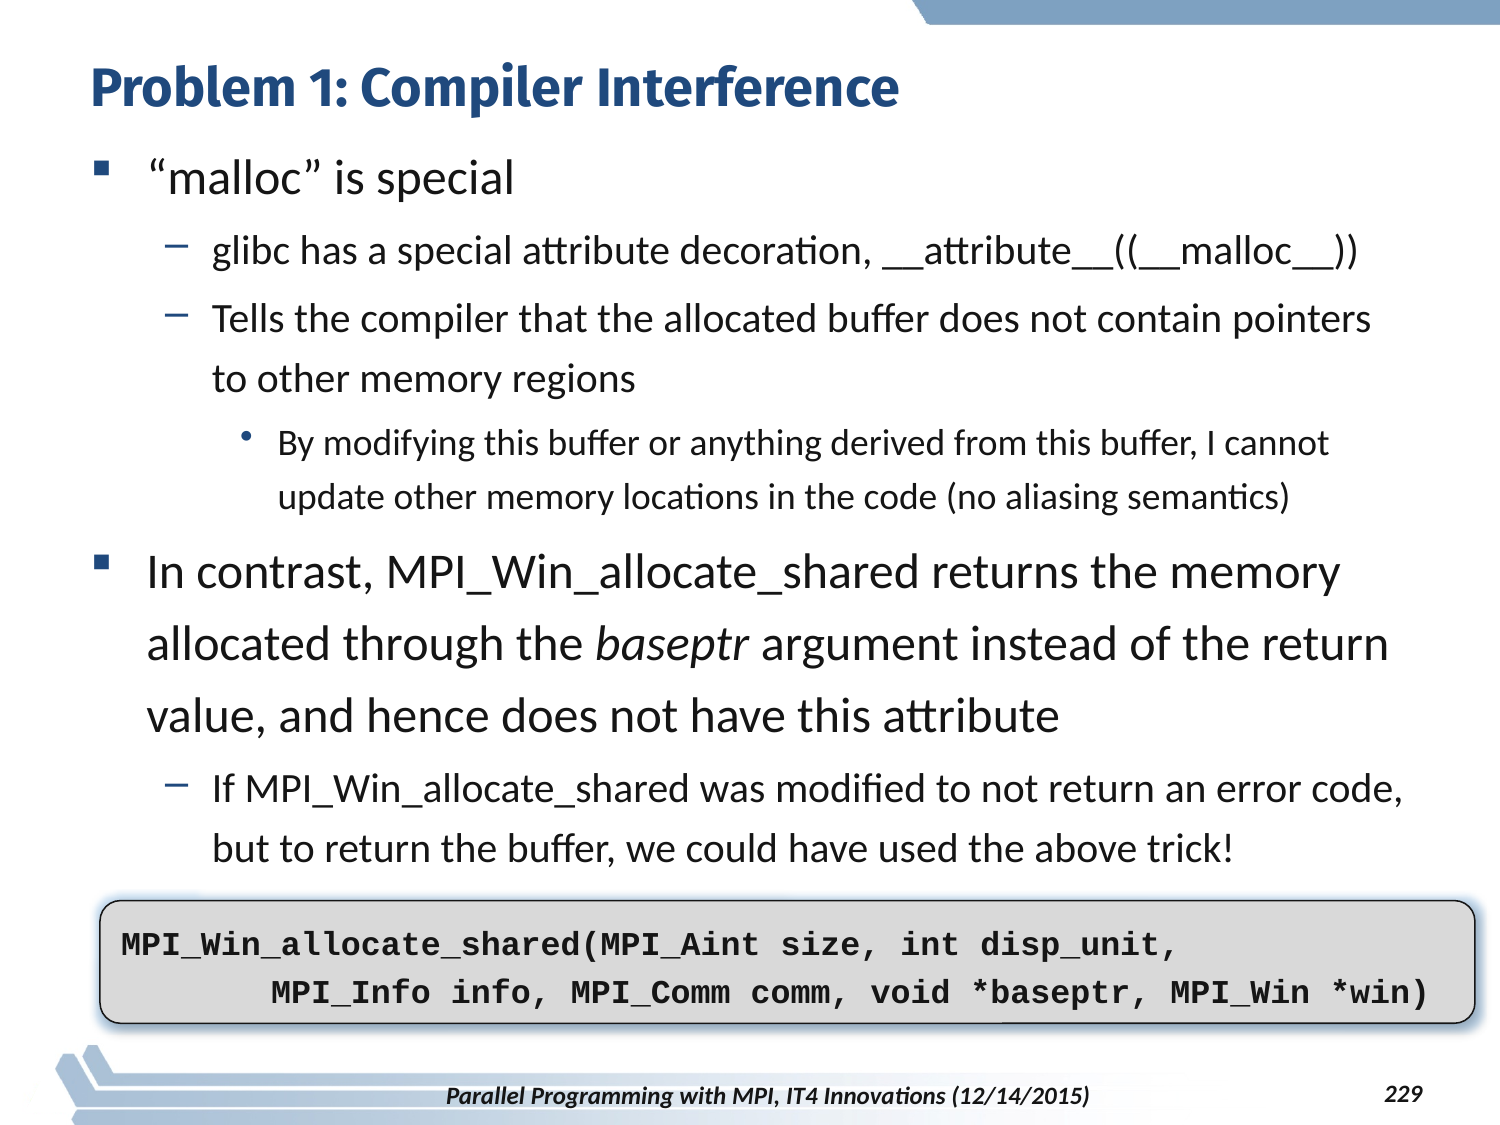

# Problem 1: Compiler Interference
“malloc” is special
glibc has a special attribute decoration, __attribute__((__malloc__))
Tells the compiler that the allocated buffer does not contain pointers to other memory regions
By modifying this buffer or anything derived from this buffer, I cannot update other memory locations in the code (no aliasing semantics)
In contrast, MPI_Win_allocate_shared returns the memory allocated through the baseptr argument instead of the return value, and hence does not have this attribute
If MPI_Win_allocate_shared was modified to not return an error code, but to return the buffer, we could have used the above trick!

MPI_Win_allocate_shared(MPI_Aint size, int disp_unit,
	MPI_Info info, MPI_Comm comm, void *baseptr, MPI_Win *win)
229
Parallel Programming with MPI, IT4 Innovations (12/14/2015)